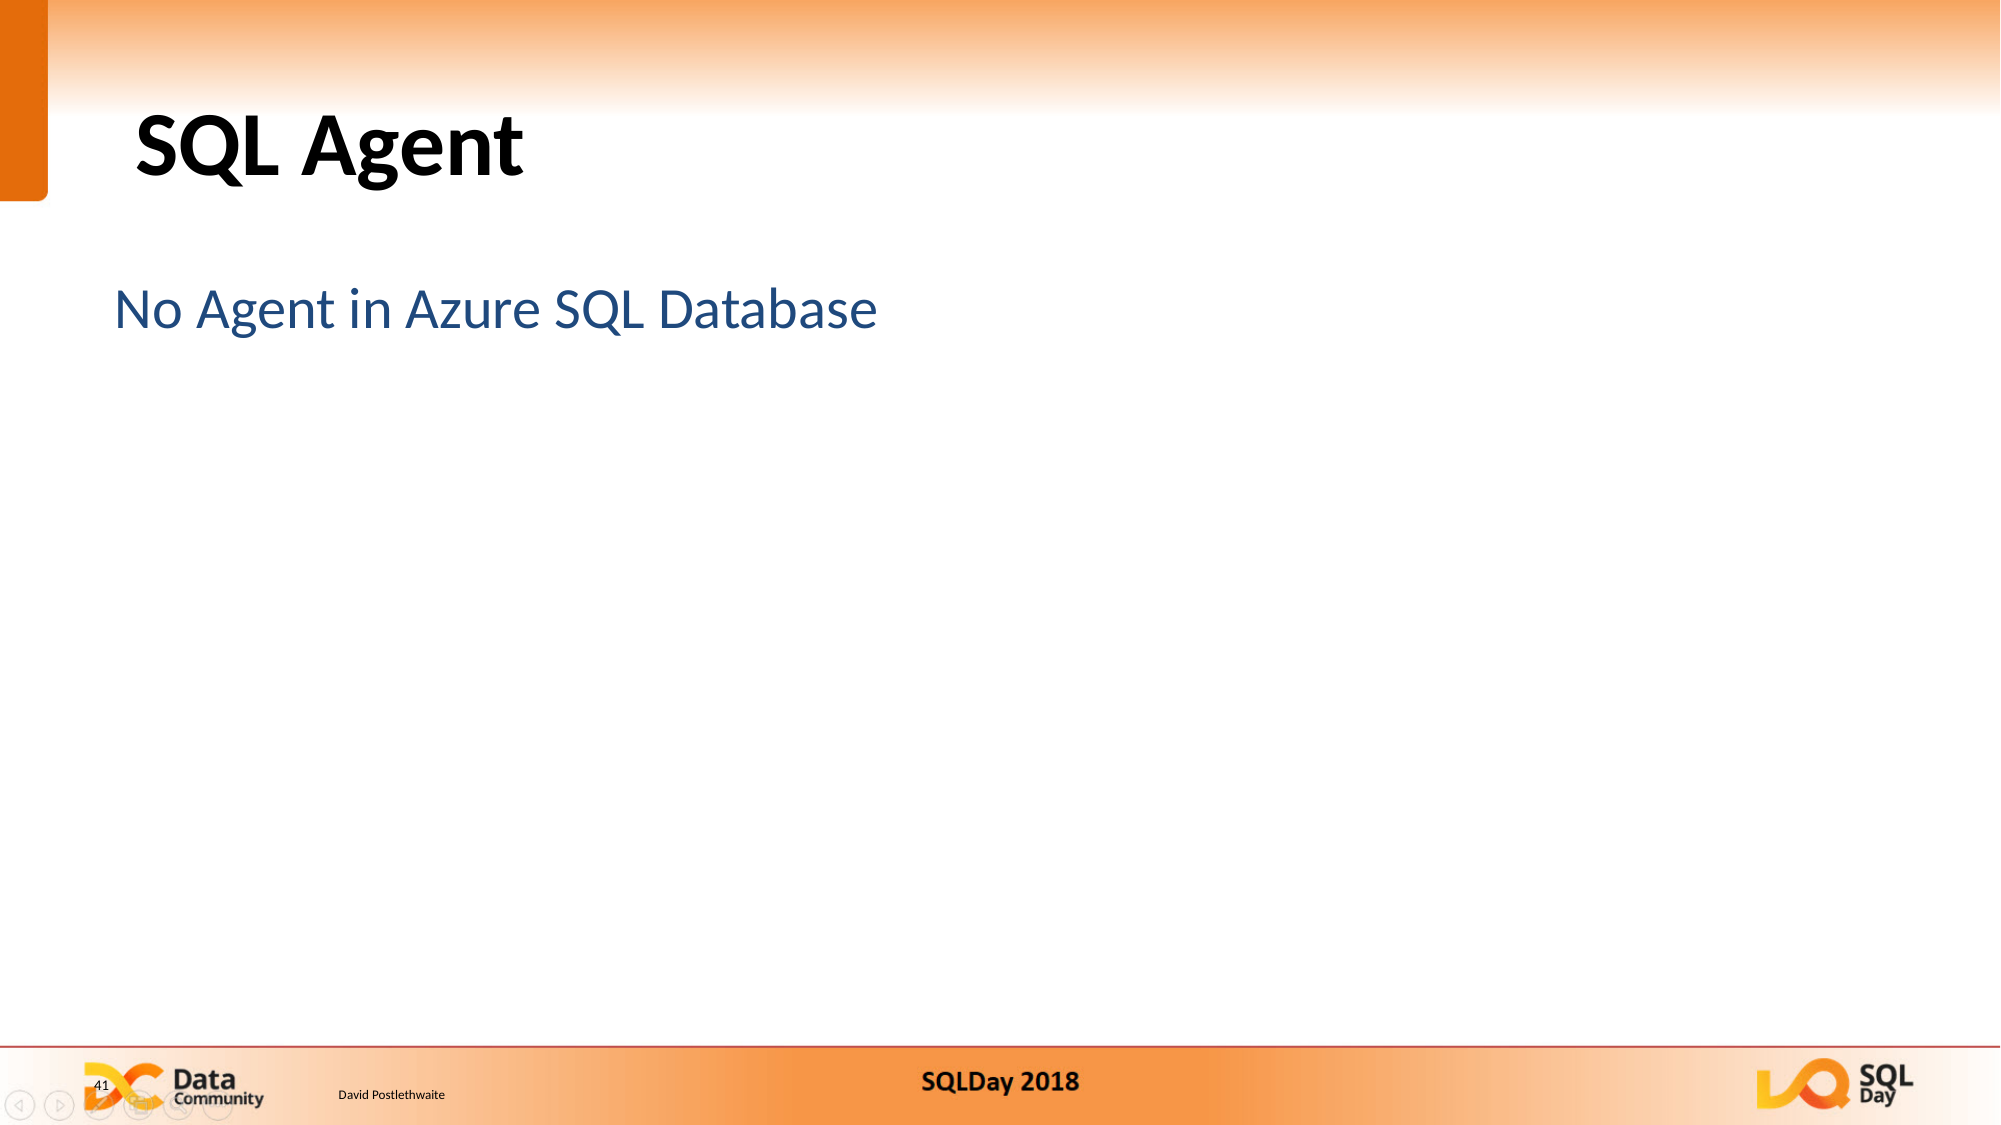

# SQL Agent
No Agent in Azure SQL Database